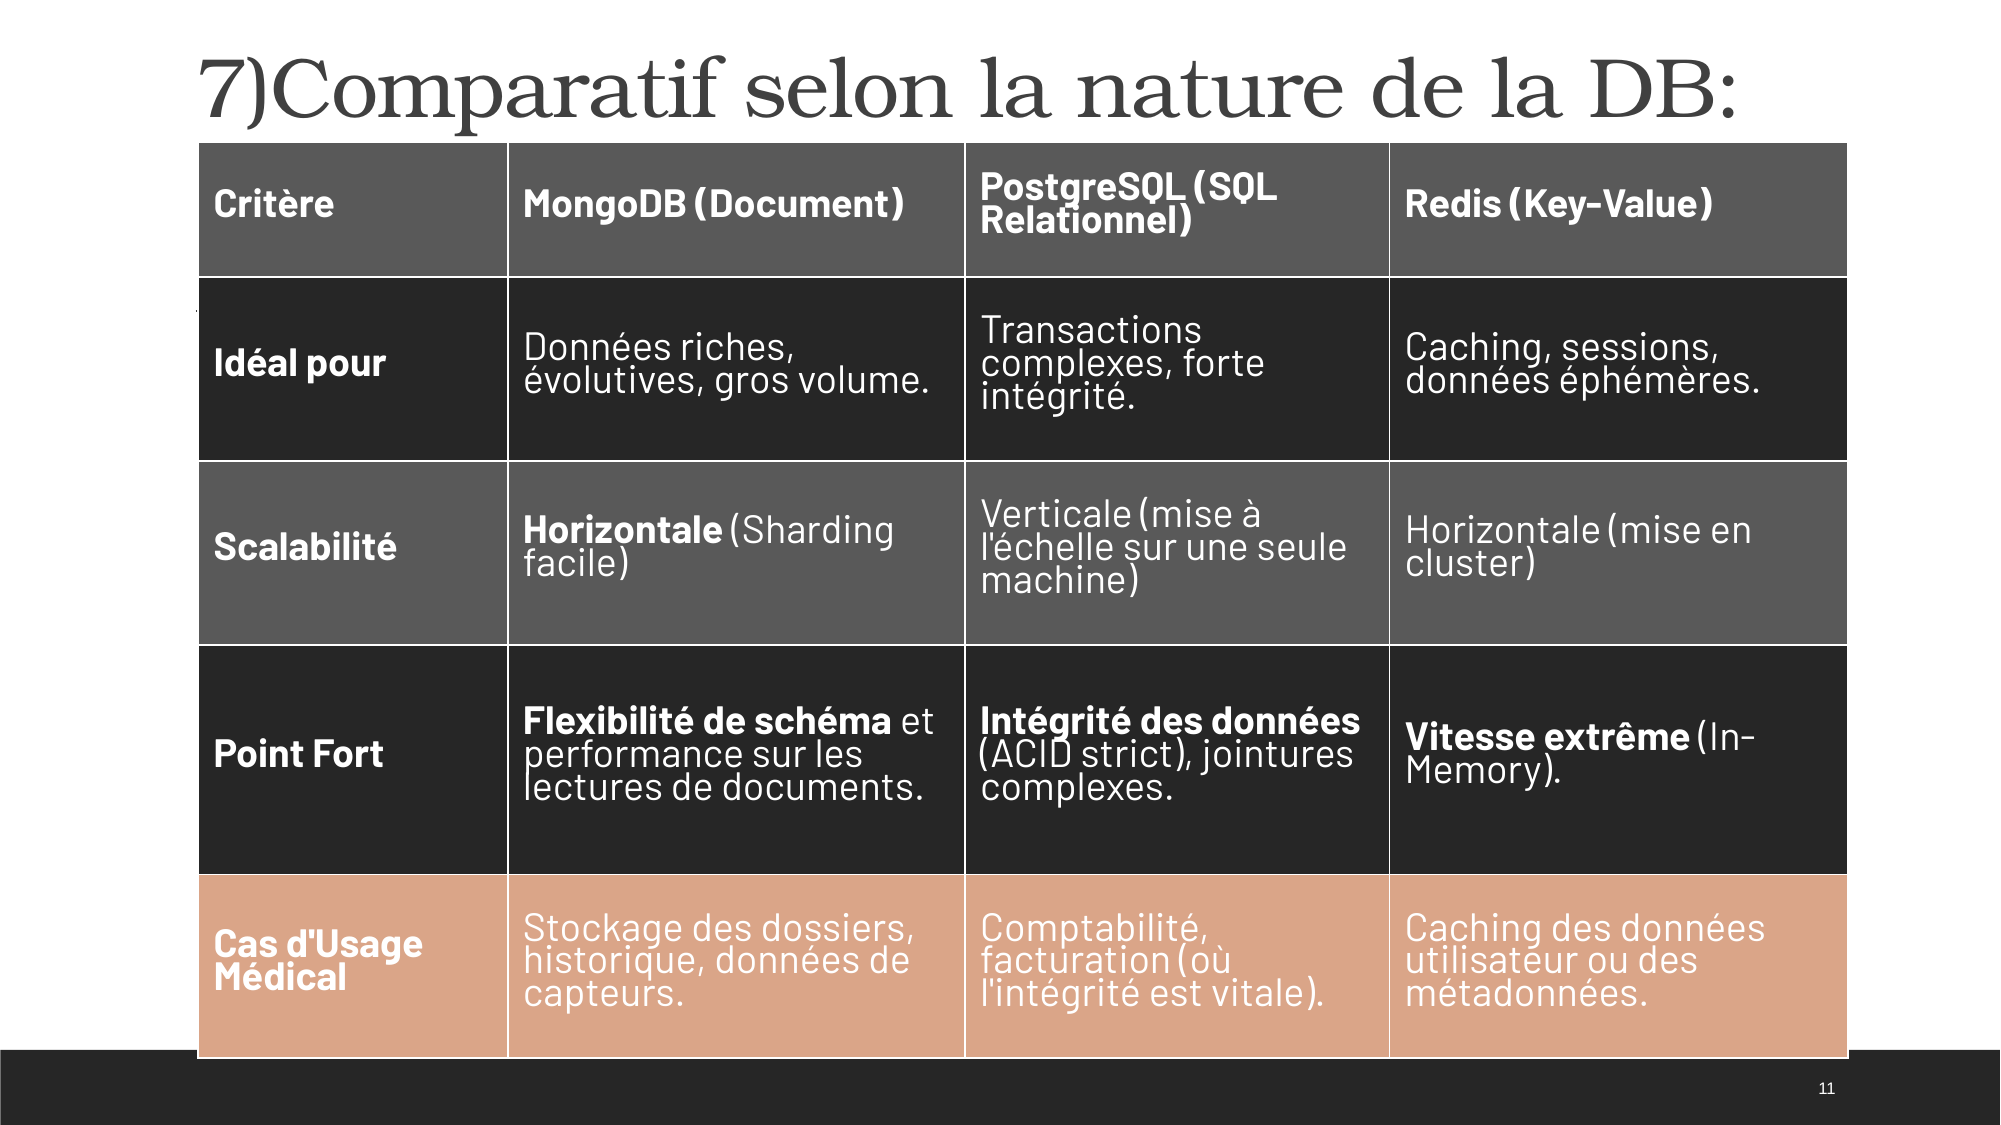

# 7)Comparatif selon la nature de la DB:
| Critère | MongoDB (Document) | PostgreSQL (SQL Relationnel) | Redis (Key-Value) |
| --- | --- | --- | --- |
| Idéal pour | Données riches, évolutives, gros volume. | Transactions complexes, forte intégrité. | Caching, sessions, données éphémères. |
| Scalabilité | Horizontale (Sharding facile) | Verticale (mise à l'échelle sur une seule machine) | Horizontale (mise en cluster) |
| Point Fort | Flexibilité de schéma et performance sur les lectures de documents. | Intégrité des données (ACID strict), jointures complexes. | Vitesse extrême (In-Memory). |
| Cas d'Usage Médical | Stockage des dossiers, historique, données de capteurs. | Comptabilité, facturation (où l'intégrité est vitale). | Caching des données utilisateur ou des métadonnées. |
11